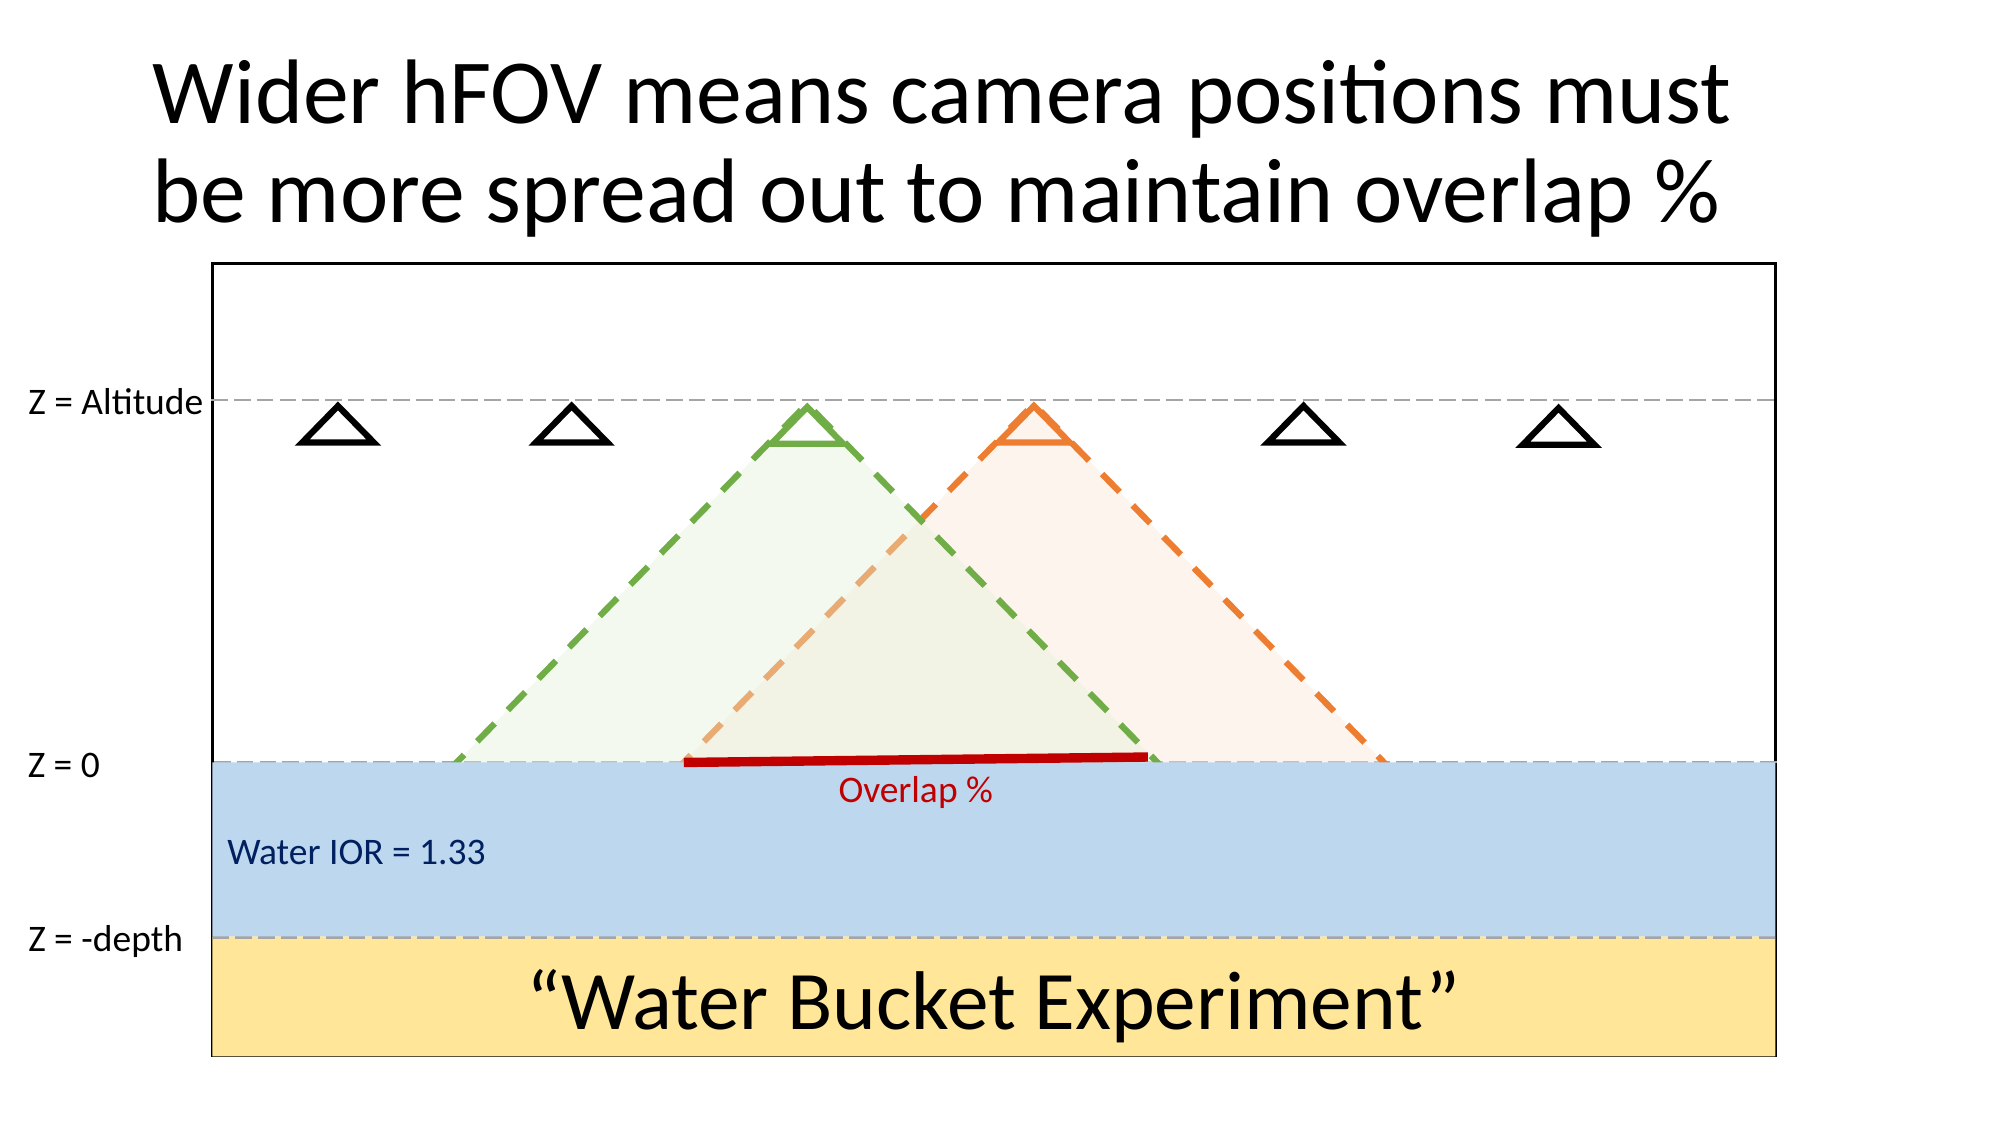

# Wider hFOV means camera positions must be more spread out to maintain overlap %

Z = Altitude

Z = 0
Overlap %
Water IOR = 1.33
Z = -depth
“Water Bucket Experiment”